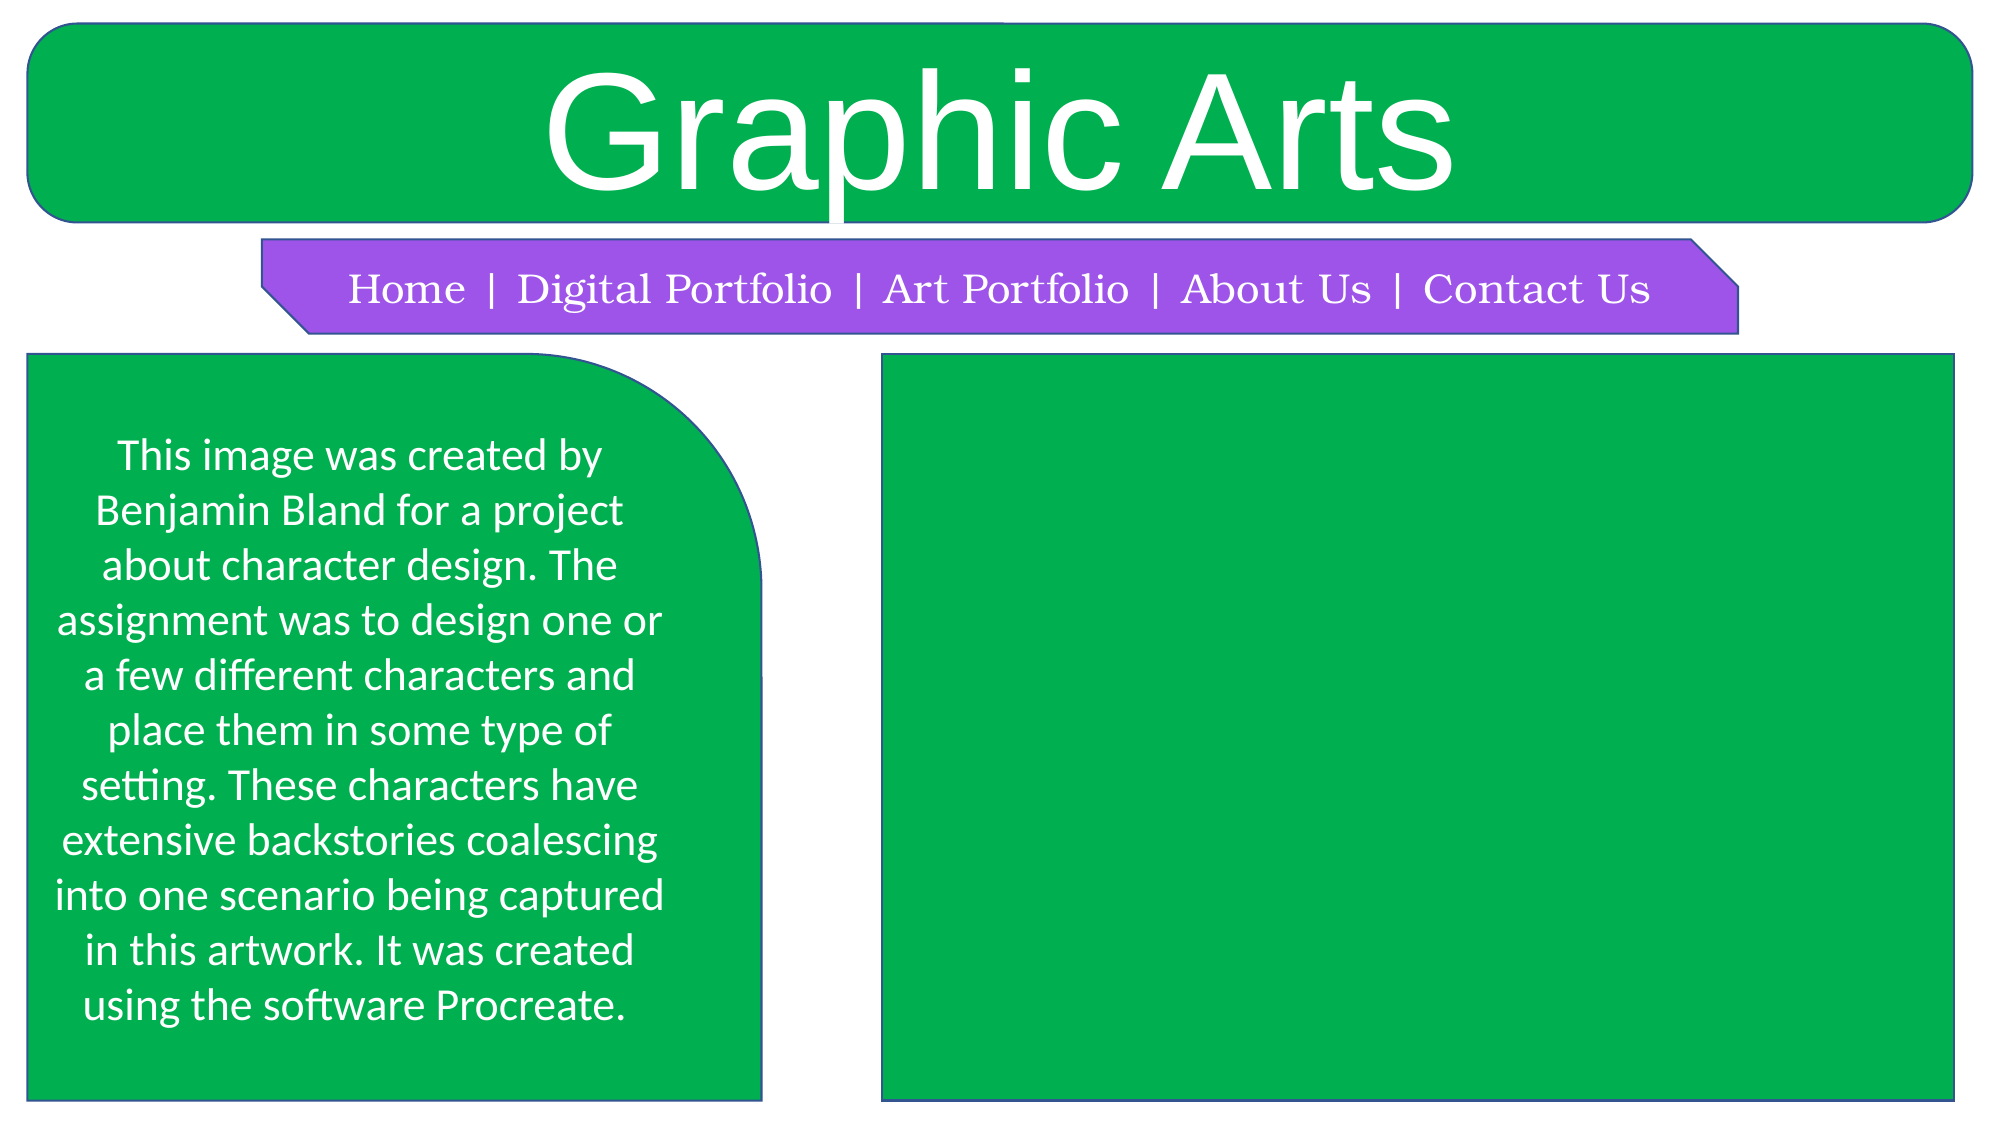

Graphic Arts
Home | Digital Portfolio | Art Portfolio | About Us | Contact Us

This image was created by Benjamin Bland for a project about character design. The assignment was to design one or a few different characters and place them in some type of setting. These characters have extensive backstories coalescing into one scenario being captured in this artwork. It was created using the software Procreate.